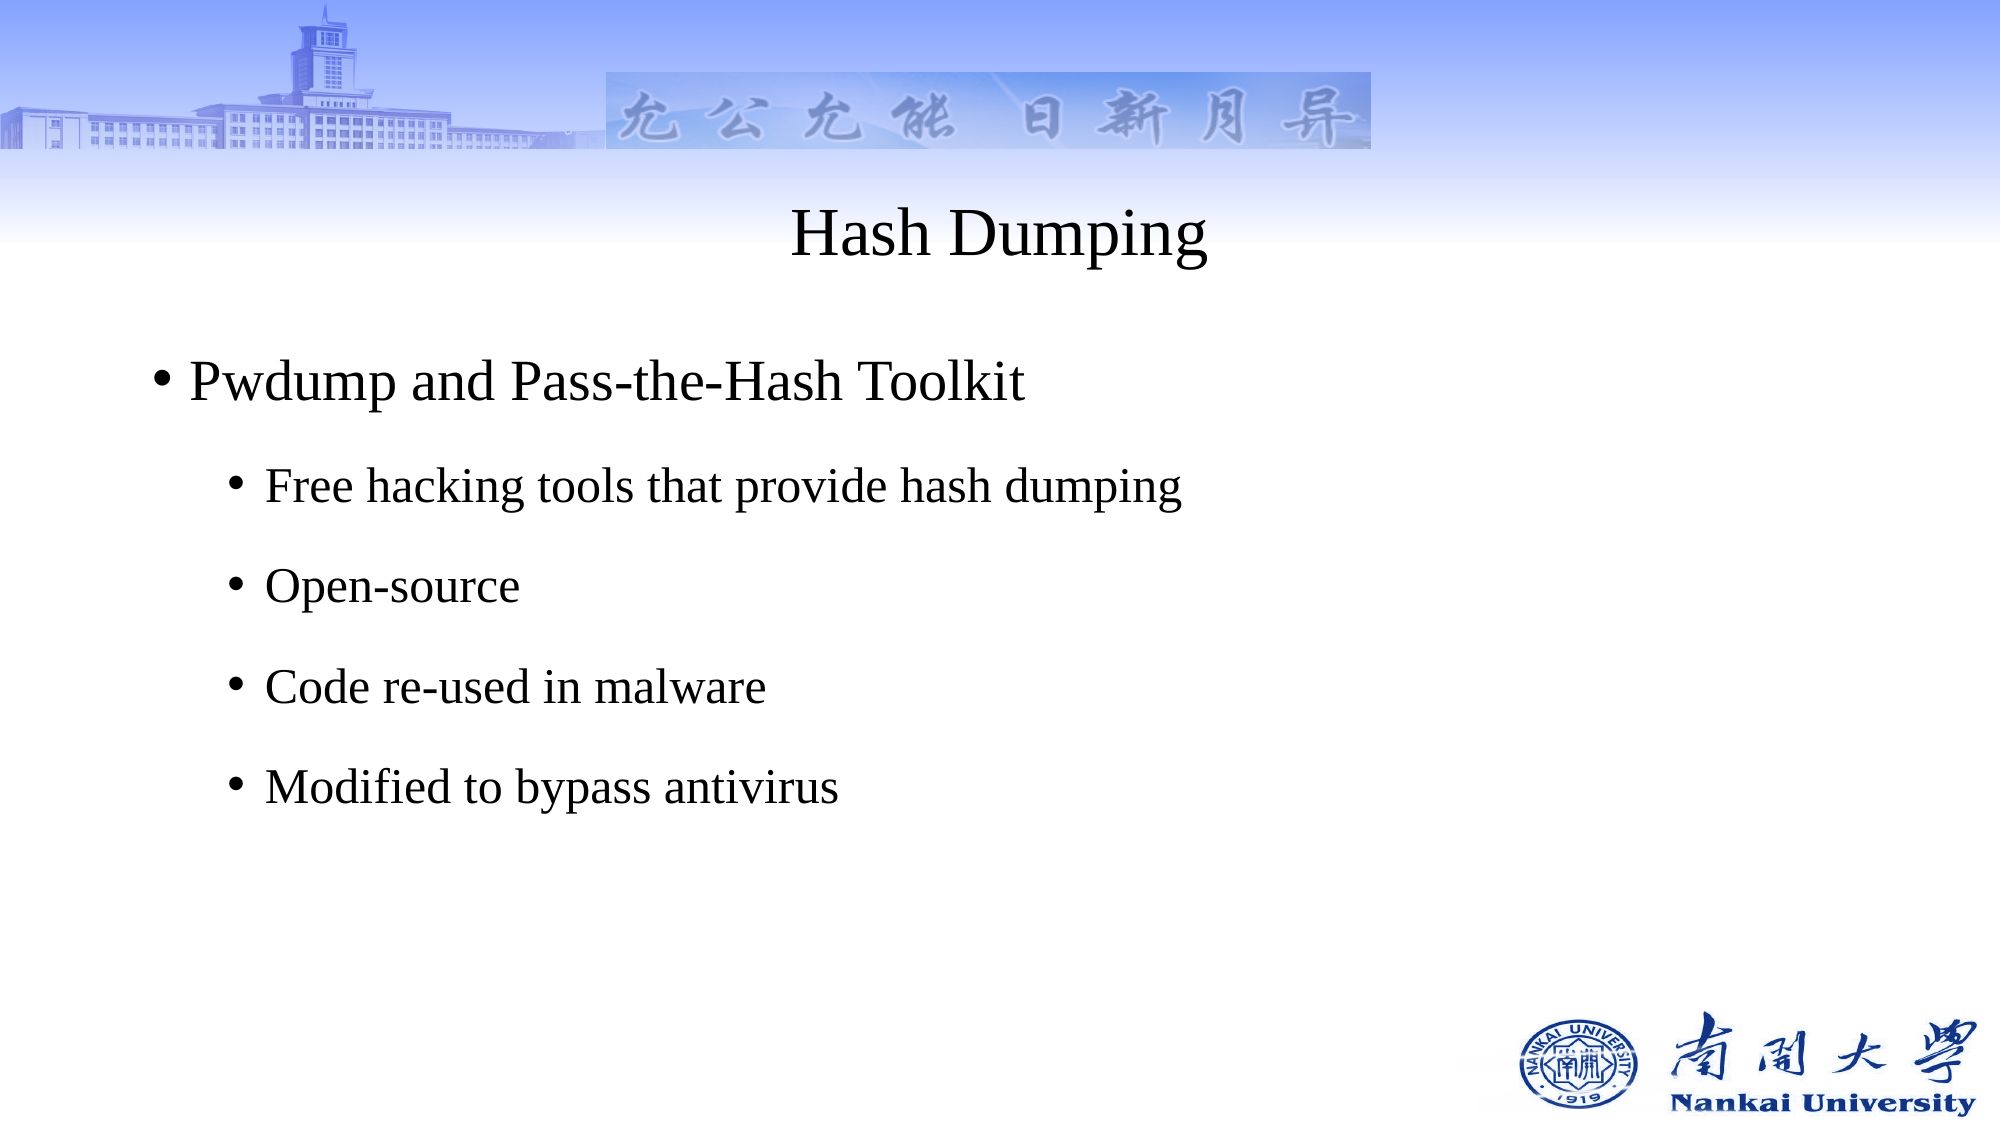

# Hash Dumping
Pwdump and Pass-the-Hash Toolkit
Free hacking tools that provide hash dumping
Open-source
Code re-used in malware
Modified to bypass antivirus